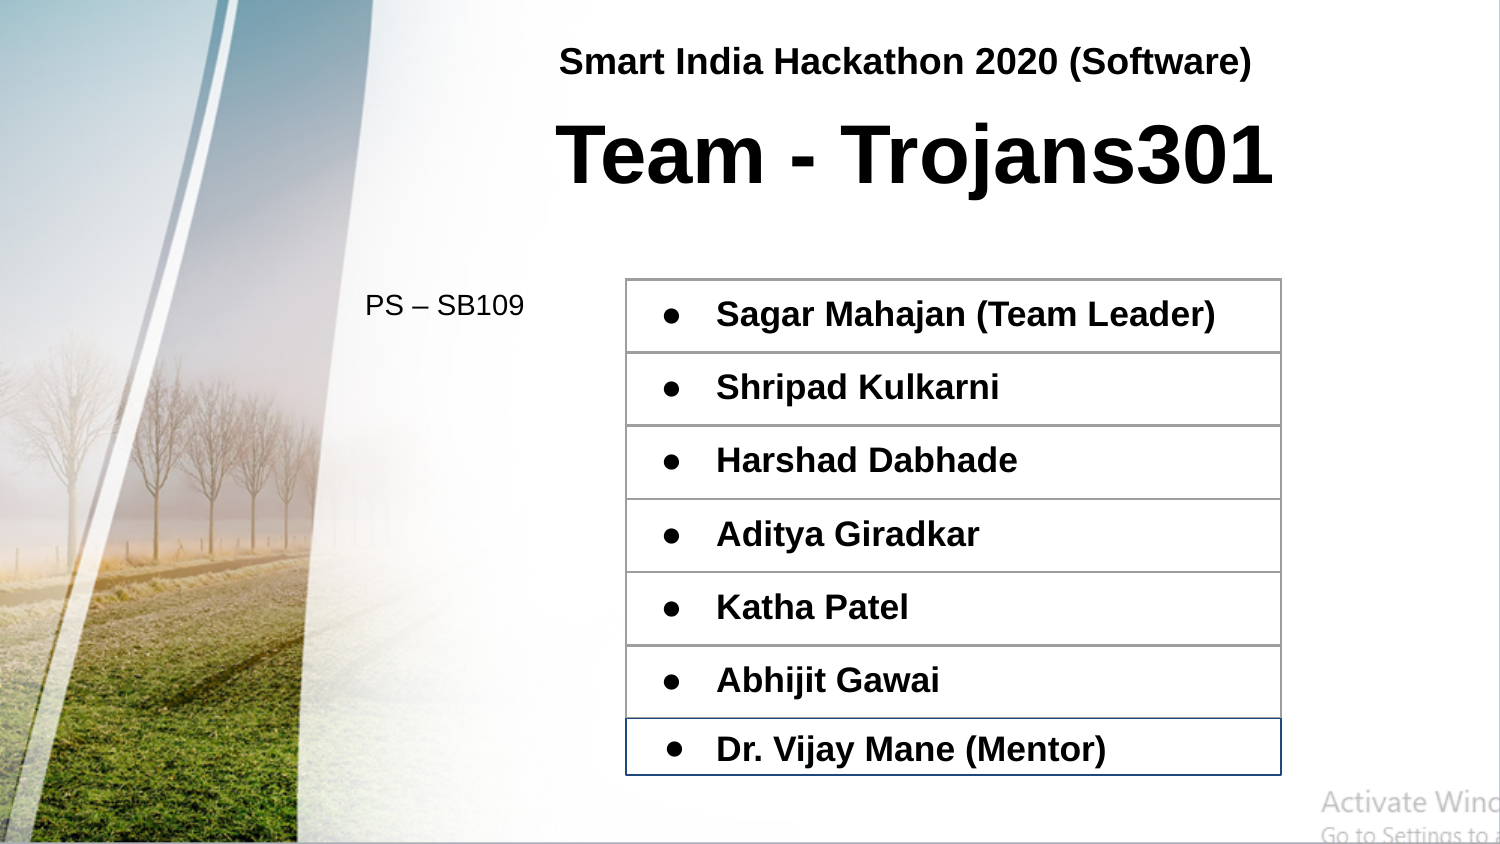

Smart India Hackathon 2020 (Software)
Team - Trojans301
PS – SB109

| Sagar Mahajan (Team Leader) |
| --- |
| Shripad Kulkarni |
| Harshad Dabhade |
| Aditya Giradkar |
| Katha Patel |
| Abhijit Gawai |
Dr. Vijay Mane (Mentor)